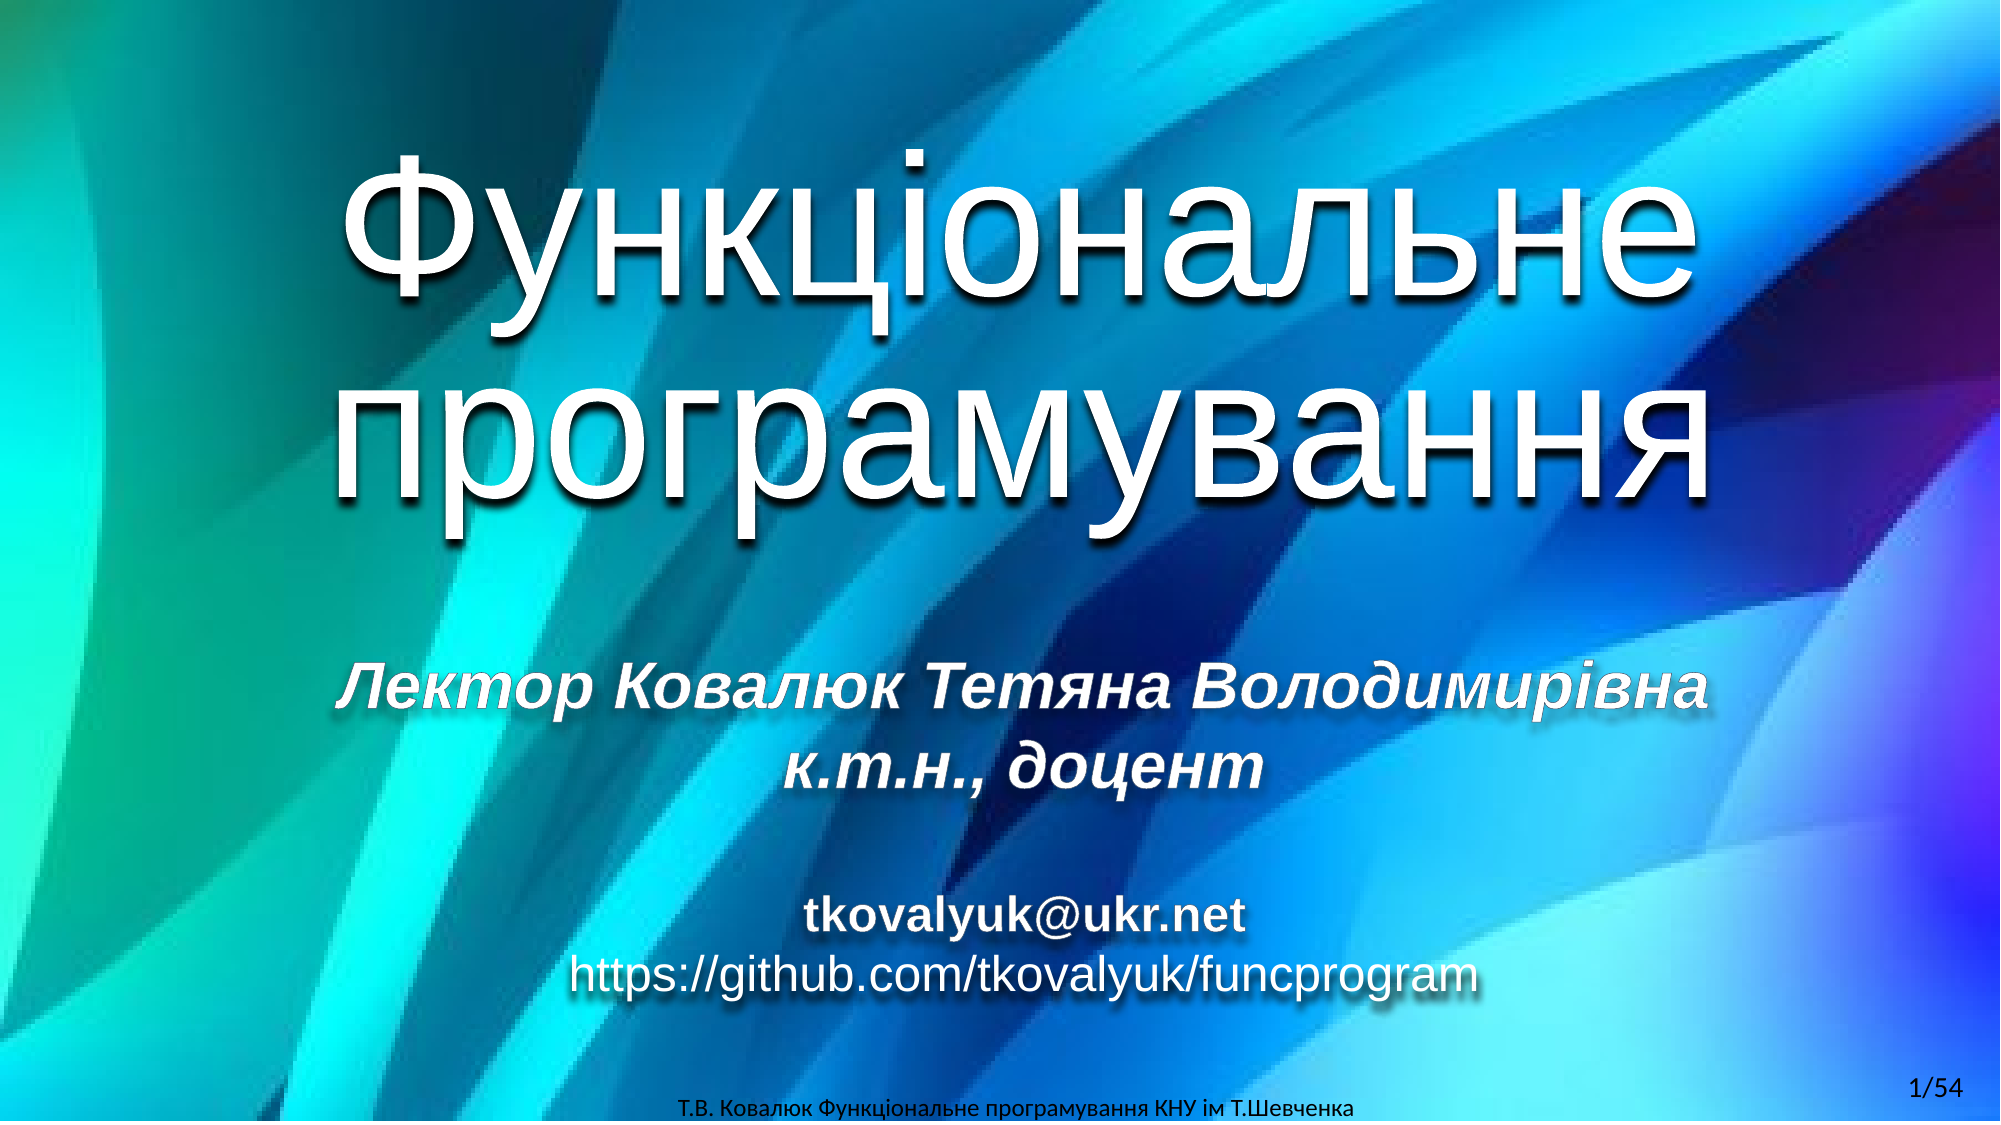

Функціональне
програмування
Лектор Ковалюк Тетяна Володимирівна
 к.т.н., доцент

tkovalyuk@ukr.net
https://github.com/tkovalyuk/funcprogram